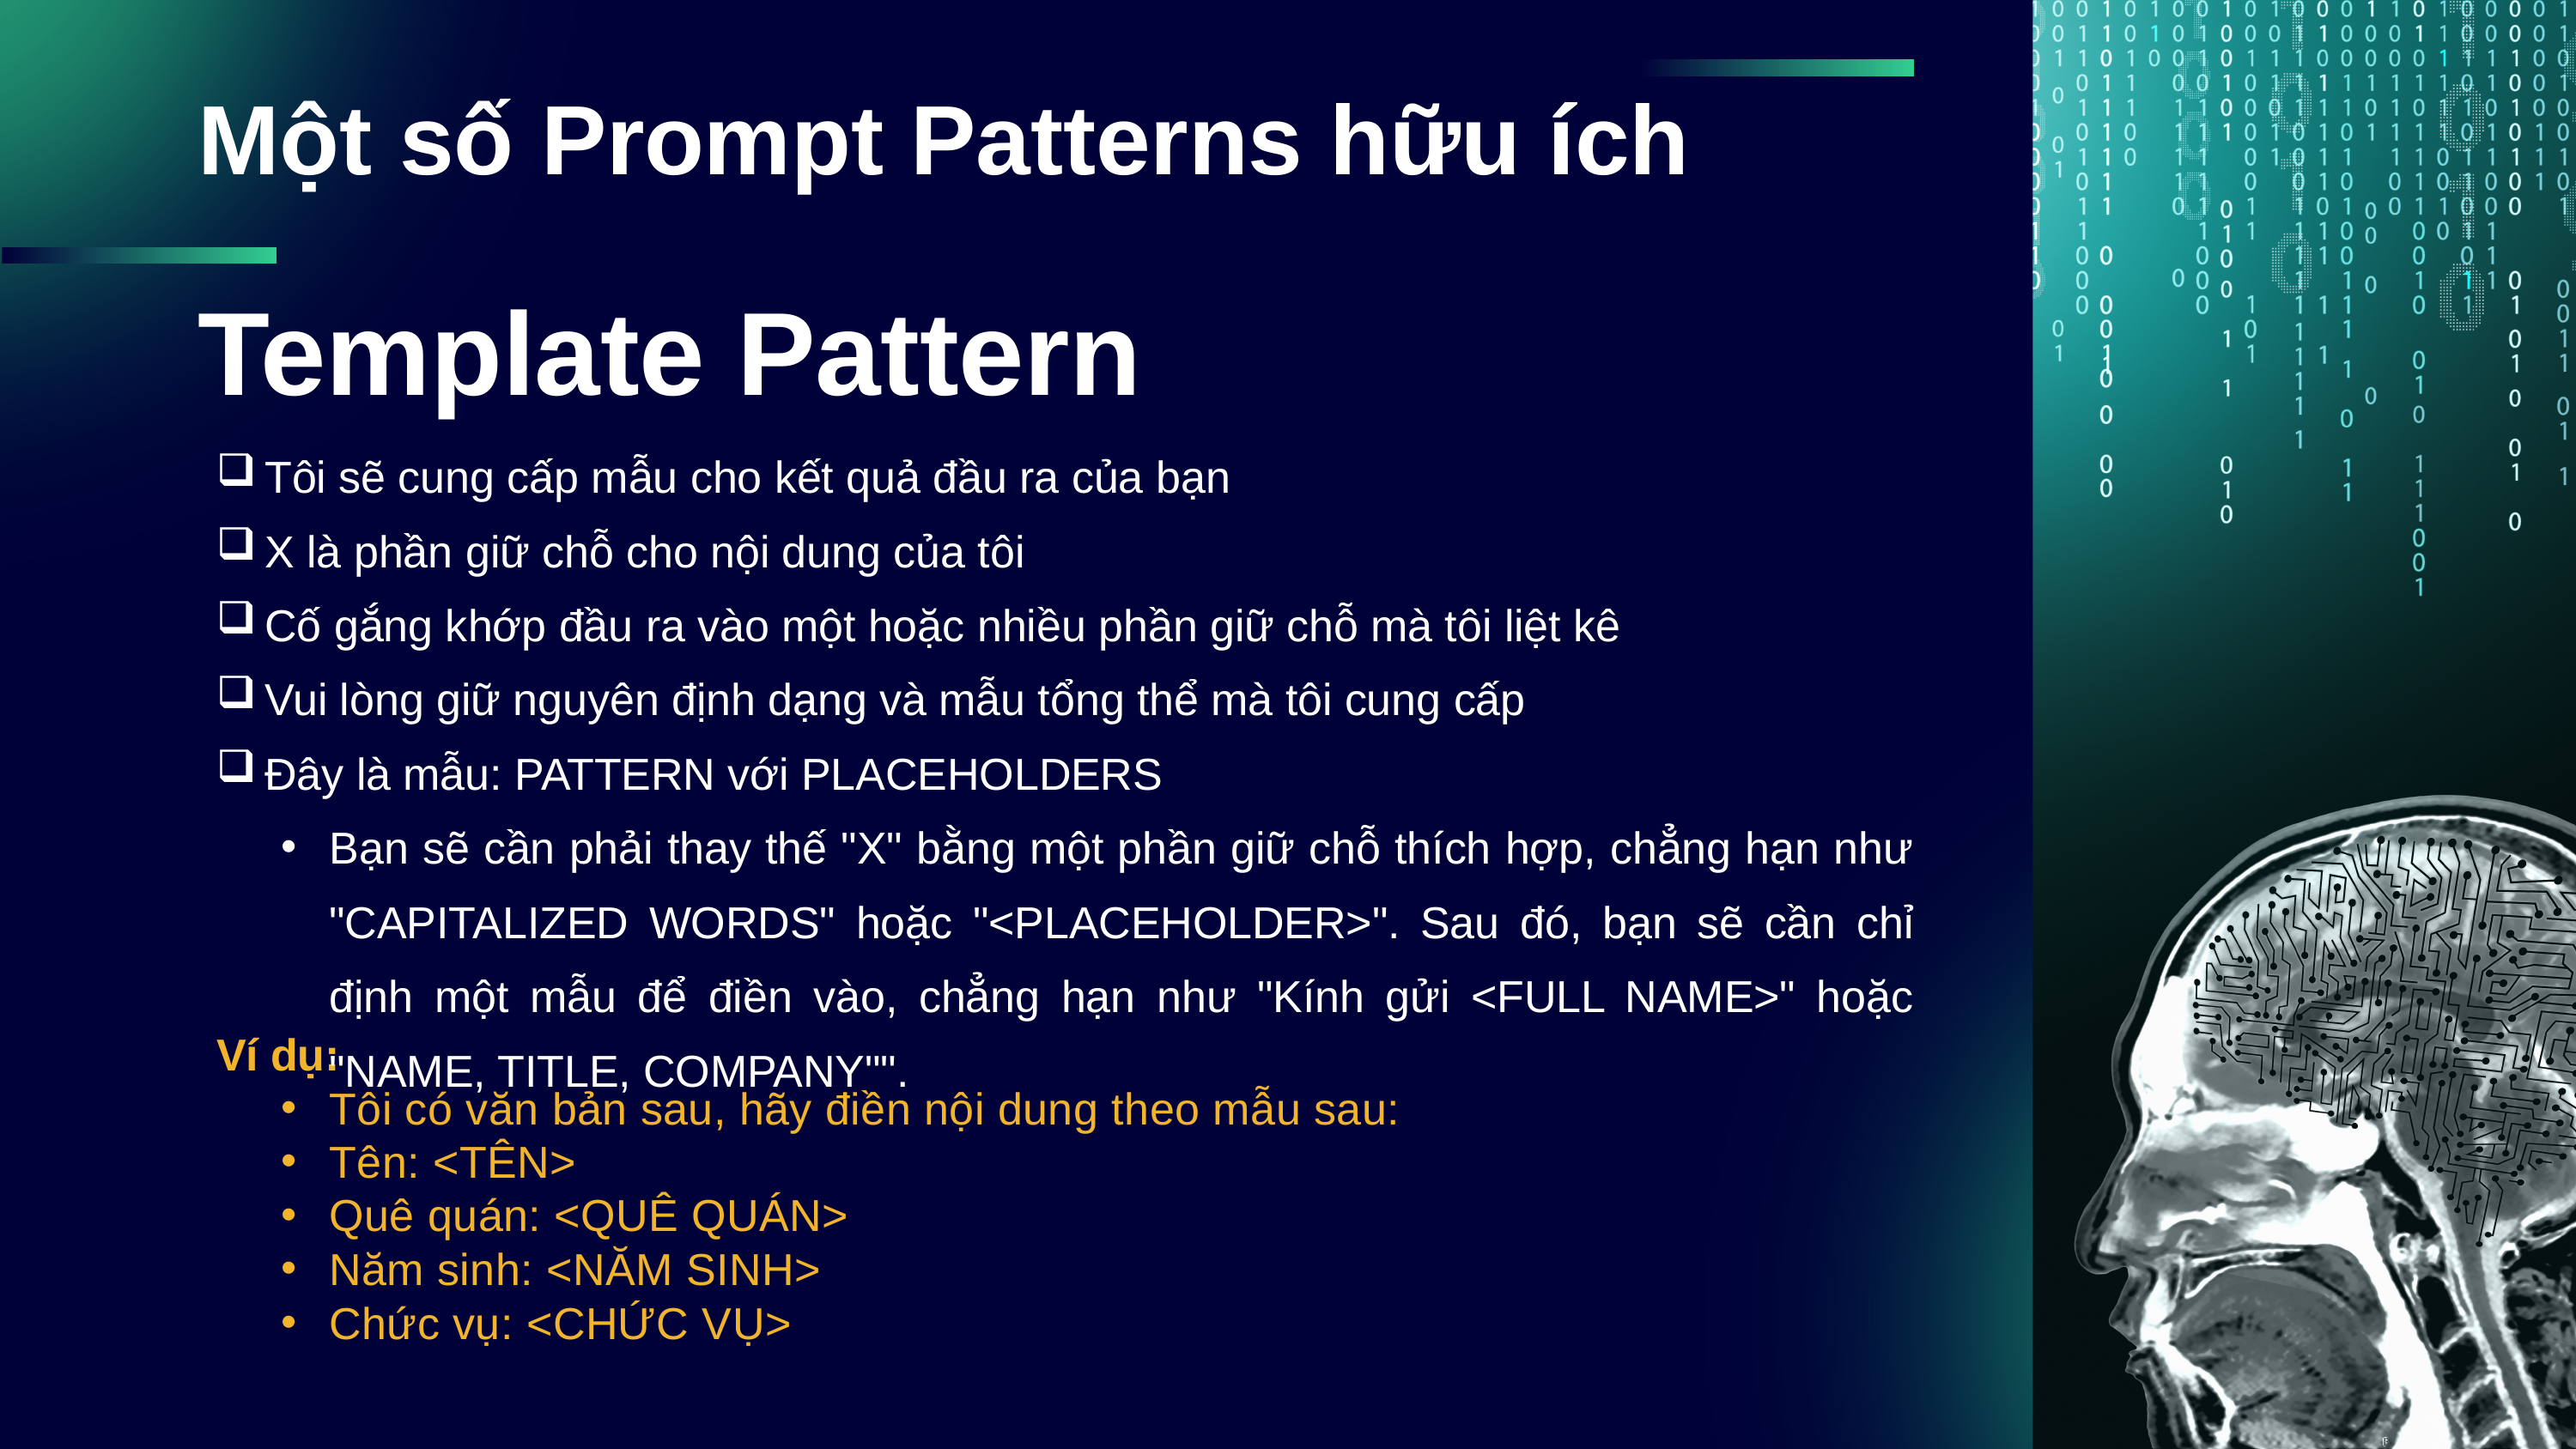

Một số Prompt Patterns hữu ích
Template Pattern

Tôi sẽ cung cấp mẫu cho kết quả đầu ra của bạn
X là phần giữ chỗ cho nội dung của tôi
Cố gắng khớp đầu ra vào một hoặc nhiều phần giữ chỗ mà tôi liệt kê
Vui lòng giữ nguyên định dạng và mẫu tổng thể mà tôi cung cấp
Đây là mẫu: PATTERN với PLACEHOLDERS
Bạn sẽ cần phải thay thế "X" bằng một phần giữ chỗ thích hợp, chẳng hạn như "CAPITALIZED WORDS" hoặc "<PLACEHOLDER>". Sau đó, bạn sẽ cần chỉ định một mẫu để điền vào, chẳng hạn như "Kính gửi <FULL NAME>" hoặc "NAME, TITLE, COMPANY"".

Ví dụ:
Tôi có văn bản sau, hãy điền nội dung theo mẫu sau:
Tên: <TÊN>
Quê quán: <QUÊ QUÁN>
Năm sinh: <NĂM SINH>
Chức vụ: <CHỨC VỤ>